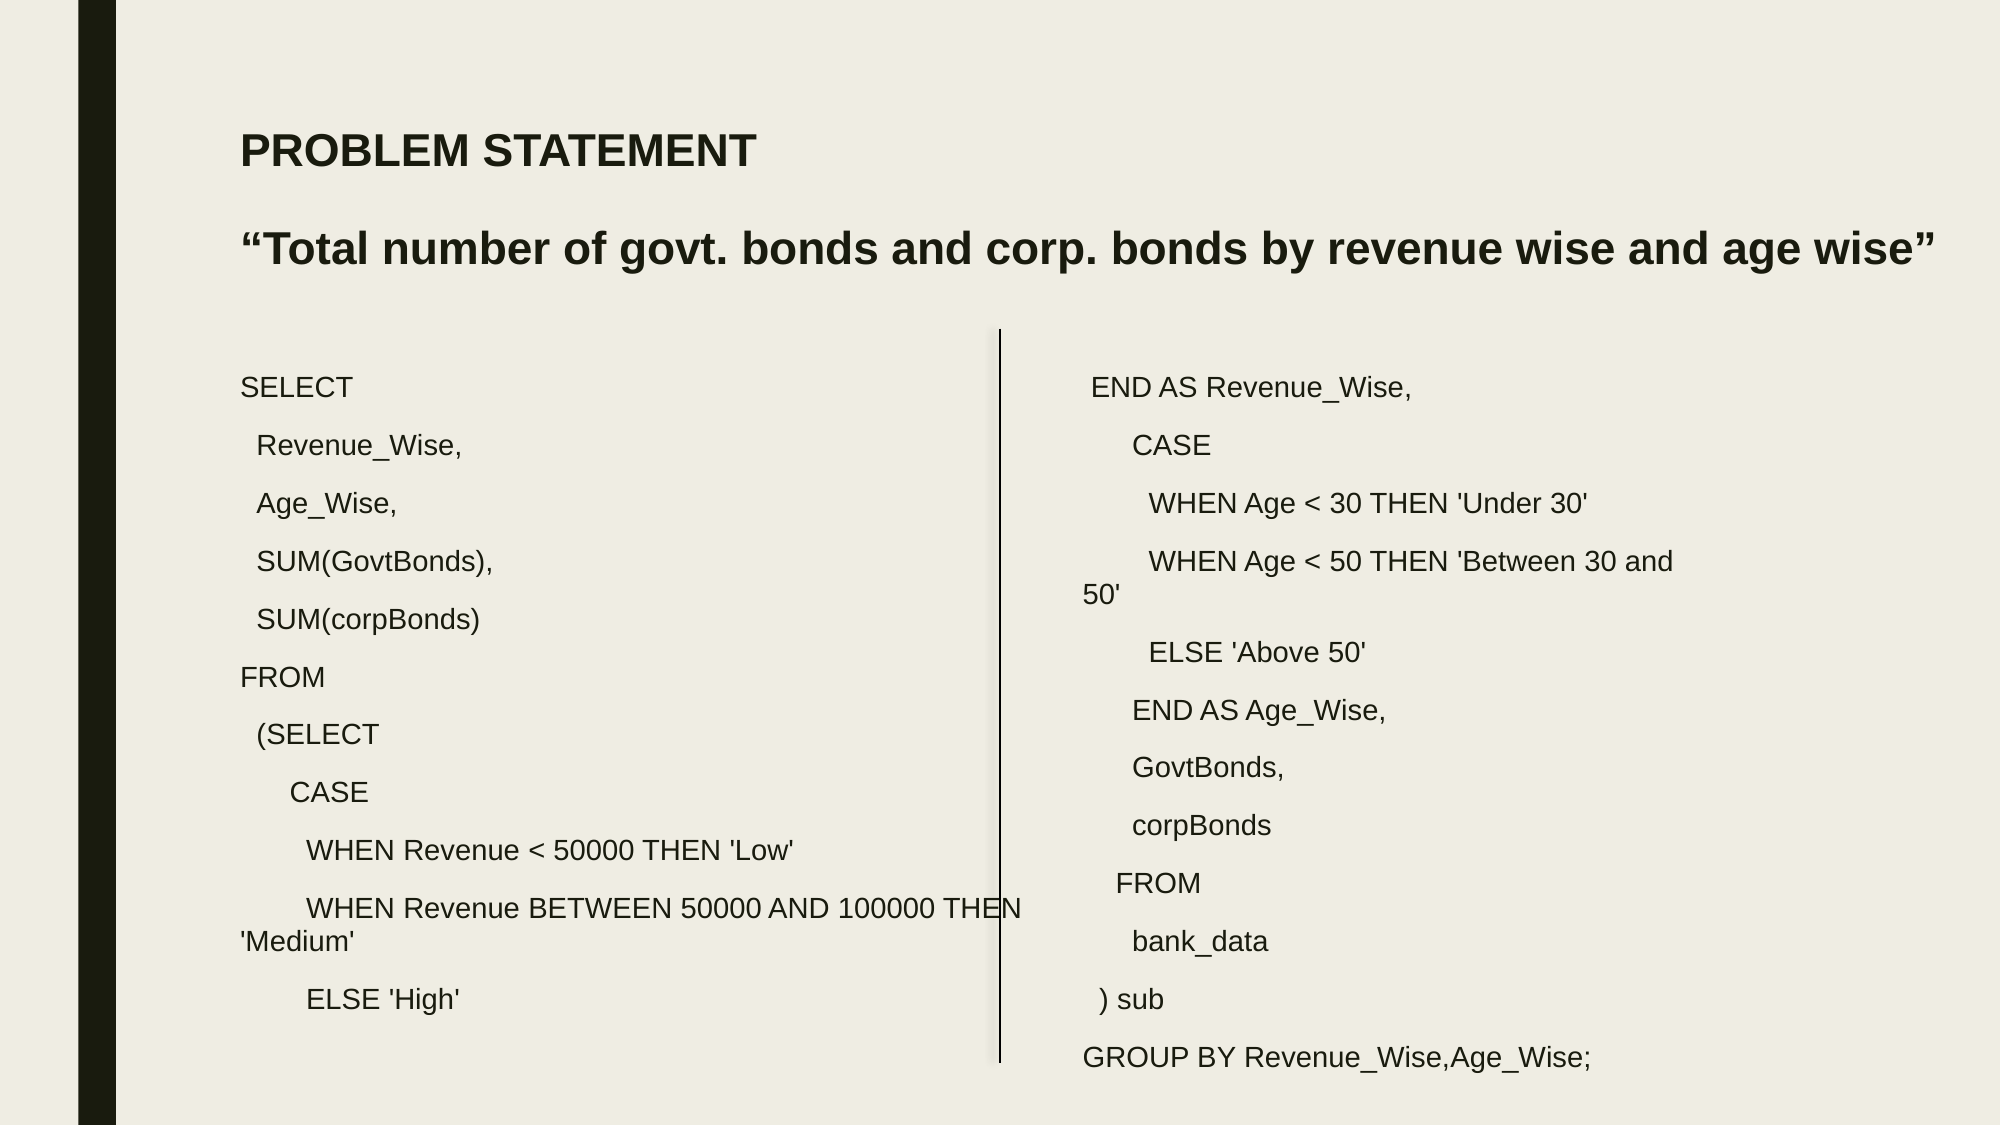

# PROBLEM STATEMENT “Total number of govt. bonds and corp. bonds by revenue wise and age wise”
SELECT
  Revenue_Wise,
  Age_Wise,
  SUM(GovtBonds),
  SUM(corpBonds)
FROM
  (SELECT
      CASE
        WHEN Revenue < 50000 THEN 'Low'
        WHEN Revenue BETWEEN 50000 AND 100000 THEN 'Medium'
        ELSE 'High'
 END AS Revenue_Wise,
      CASE
        WHEN Age < 30 THEN 'Under 30'
        WHEN Age < 50 THEN 'Between 30 and 50'
        ELSE 'Above 50'
      END AS Age_Wise,
      GovtBonds,
      corpBonds
    FROM
      bank_data
  ) sub
GROUP BY Revenue_Wise,Age_Wise;